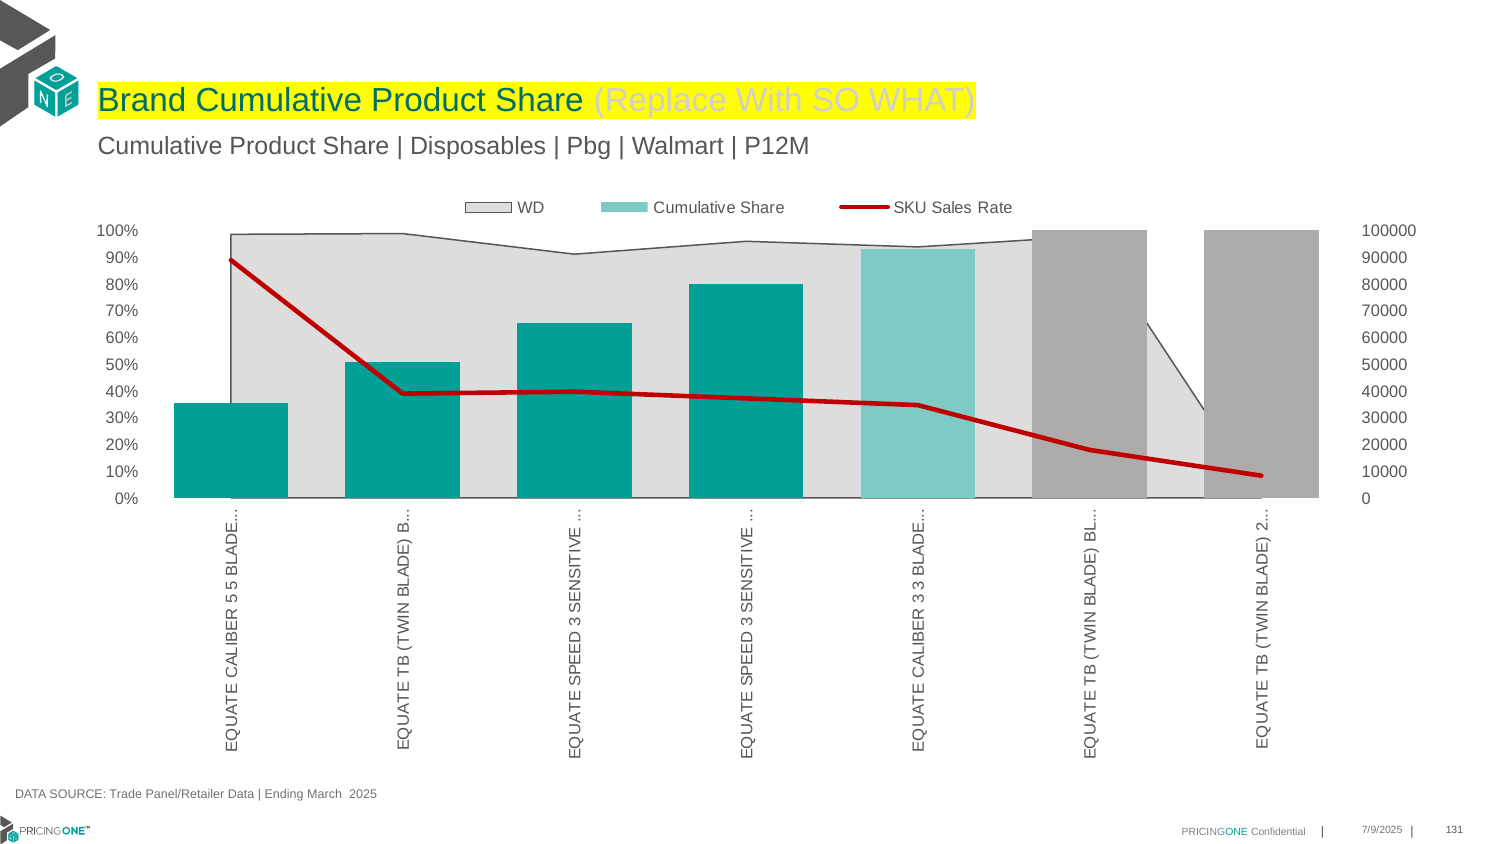

# Brand Cumulative Product Share (Replace With SO WHAT)
Cumulative Product Share | Disposables | Pbg | Walmart | P12M

### Chart

| Category | WD | Cumulative Share | SKU Sales Rate |
|---|---|---|---|
| EQUATE CALIBER 5 5 BLADE DISPOSABLE NORMAL 3CT | 0.985 | 0.3529485703860832 | 88856.37563451777 |
| EQUATE TB (TWIN BLADE) BLUE 2 BLADE DISPOSABLE NORMAL 12CT | 0.988 | 0.5082663738021423 | 38983.218623481785 |
| EQUATE SPEED 3 SENSITIVE GREEN 3 BLADE DISPOSABLE SENSITIVE 8CT | 0.911 | 0.6541135843667509 | 39700.24149286498 |
| EQUATE SPEED 3 SENSITIVE GREEN 3 BLADE DISPOSABLE SENSITIVE 4CT | 0.959 | 0.7979392054477059 | 37190.41710114703 |
| EQUATE CALIBER 3 3 BLADE DISPOSABLE NORMAL 3CT | 0.938 | 0.9291710551583297 | 34693.635394456294 |
| EQUATE TB (TWIN BLADE) BLUE 2 BLADE DISPOSABLE NORMAL 5CT | 0.978 | 0.9998594230926967 | 17923.486707566462 |
| EQUATE TB (TWIN BLADE) 2 BLADE DISPOSABLE NORMAL 2CT | 0.004 | 0.9999933058615569 | 8300.0 |
DATA SOURCE: Trade Panel/Retailer Data | Ending March  2025

7/9/2025
131